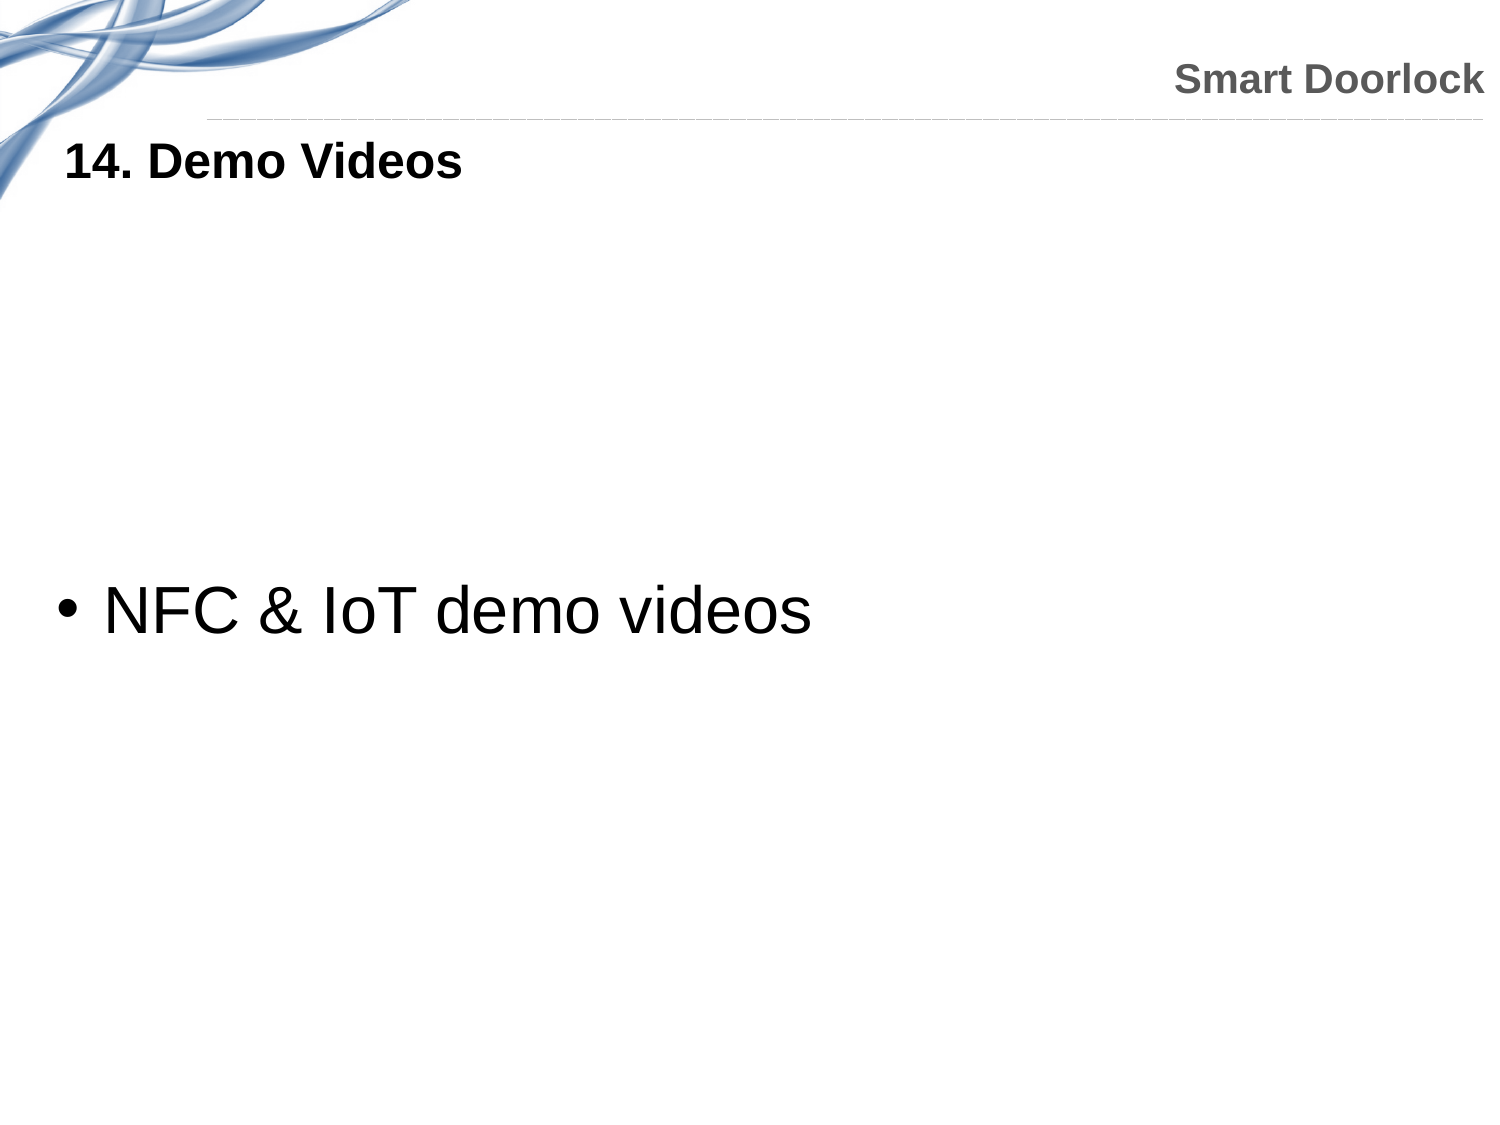

# Smart Doorlock
14. Demo Videos
NFC & IoT demo videos